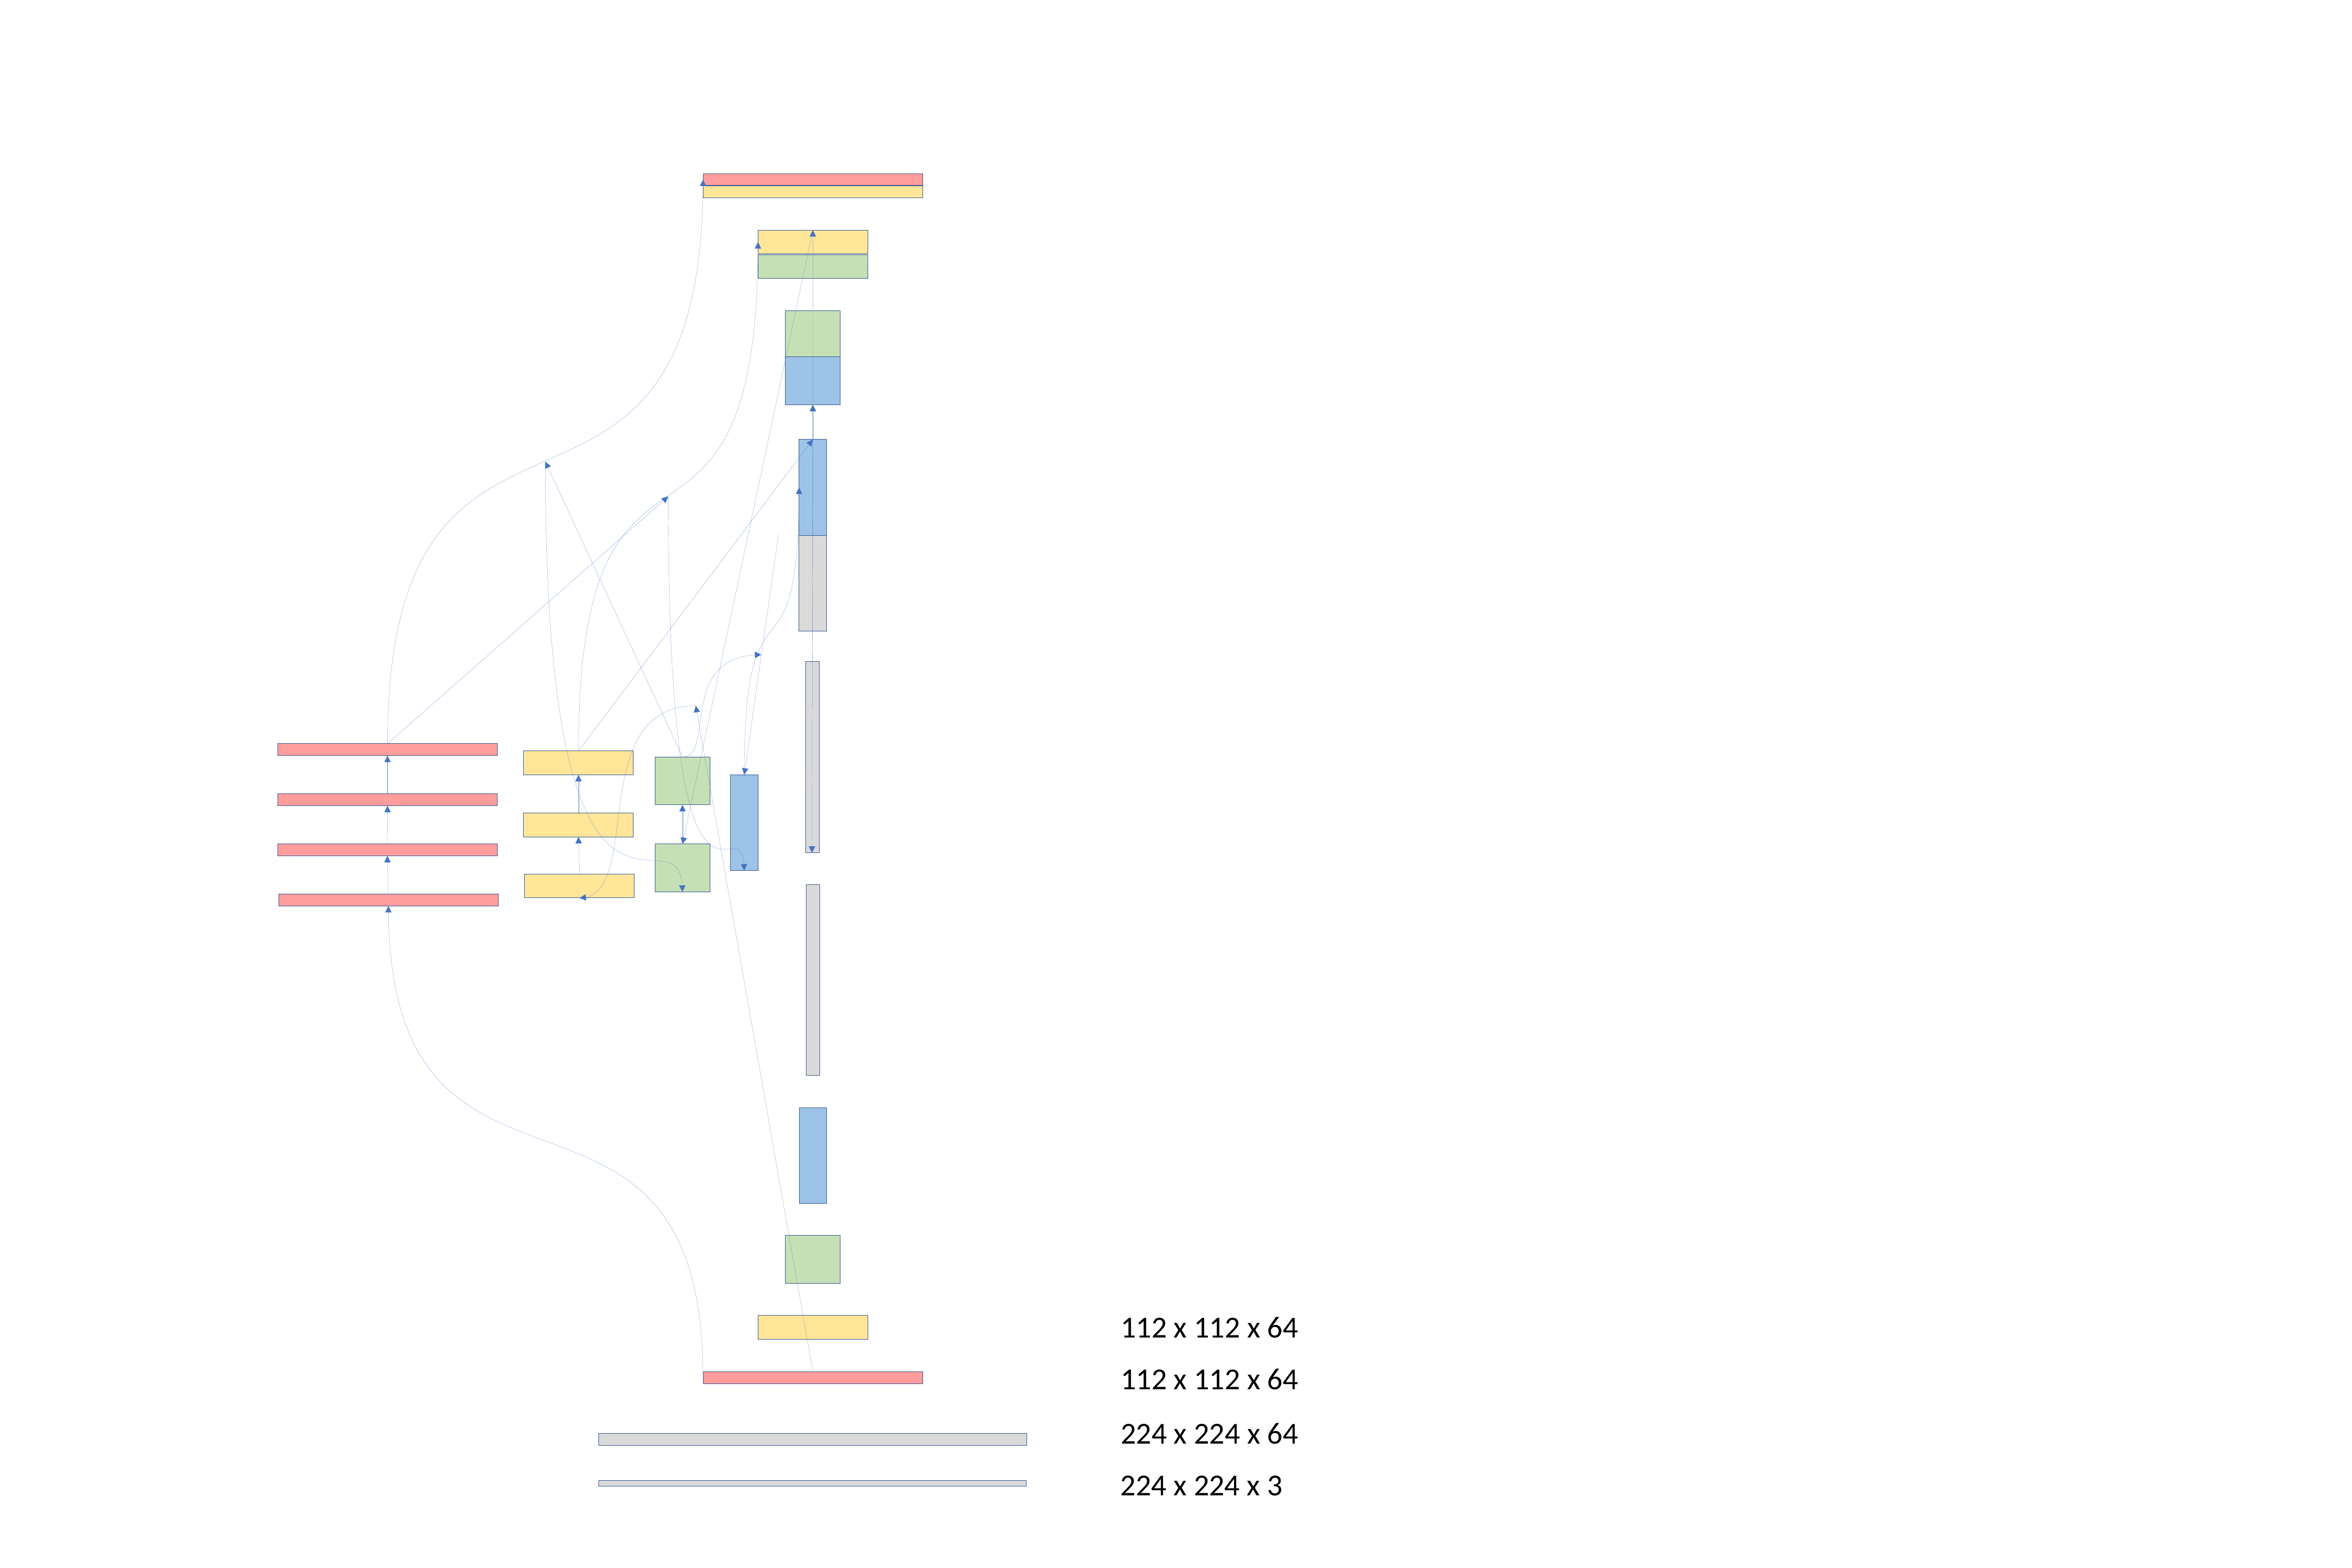

112 x 112 x 64

112 x 112 x 64

224 x 224 x 64

224 x 224 x 3